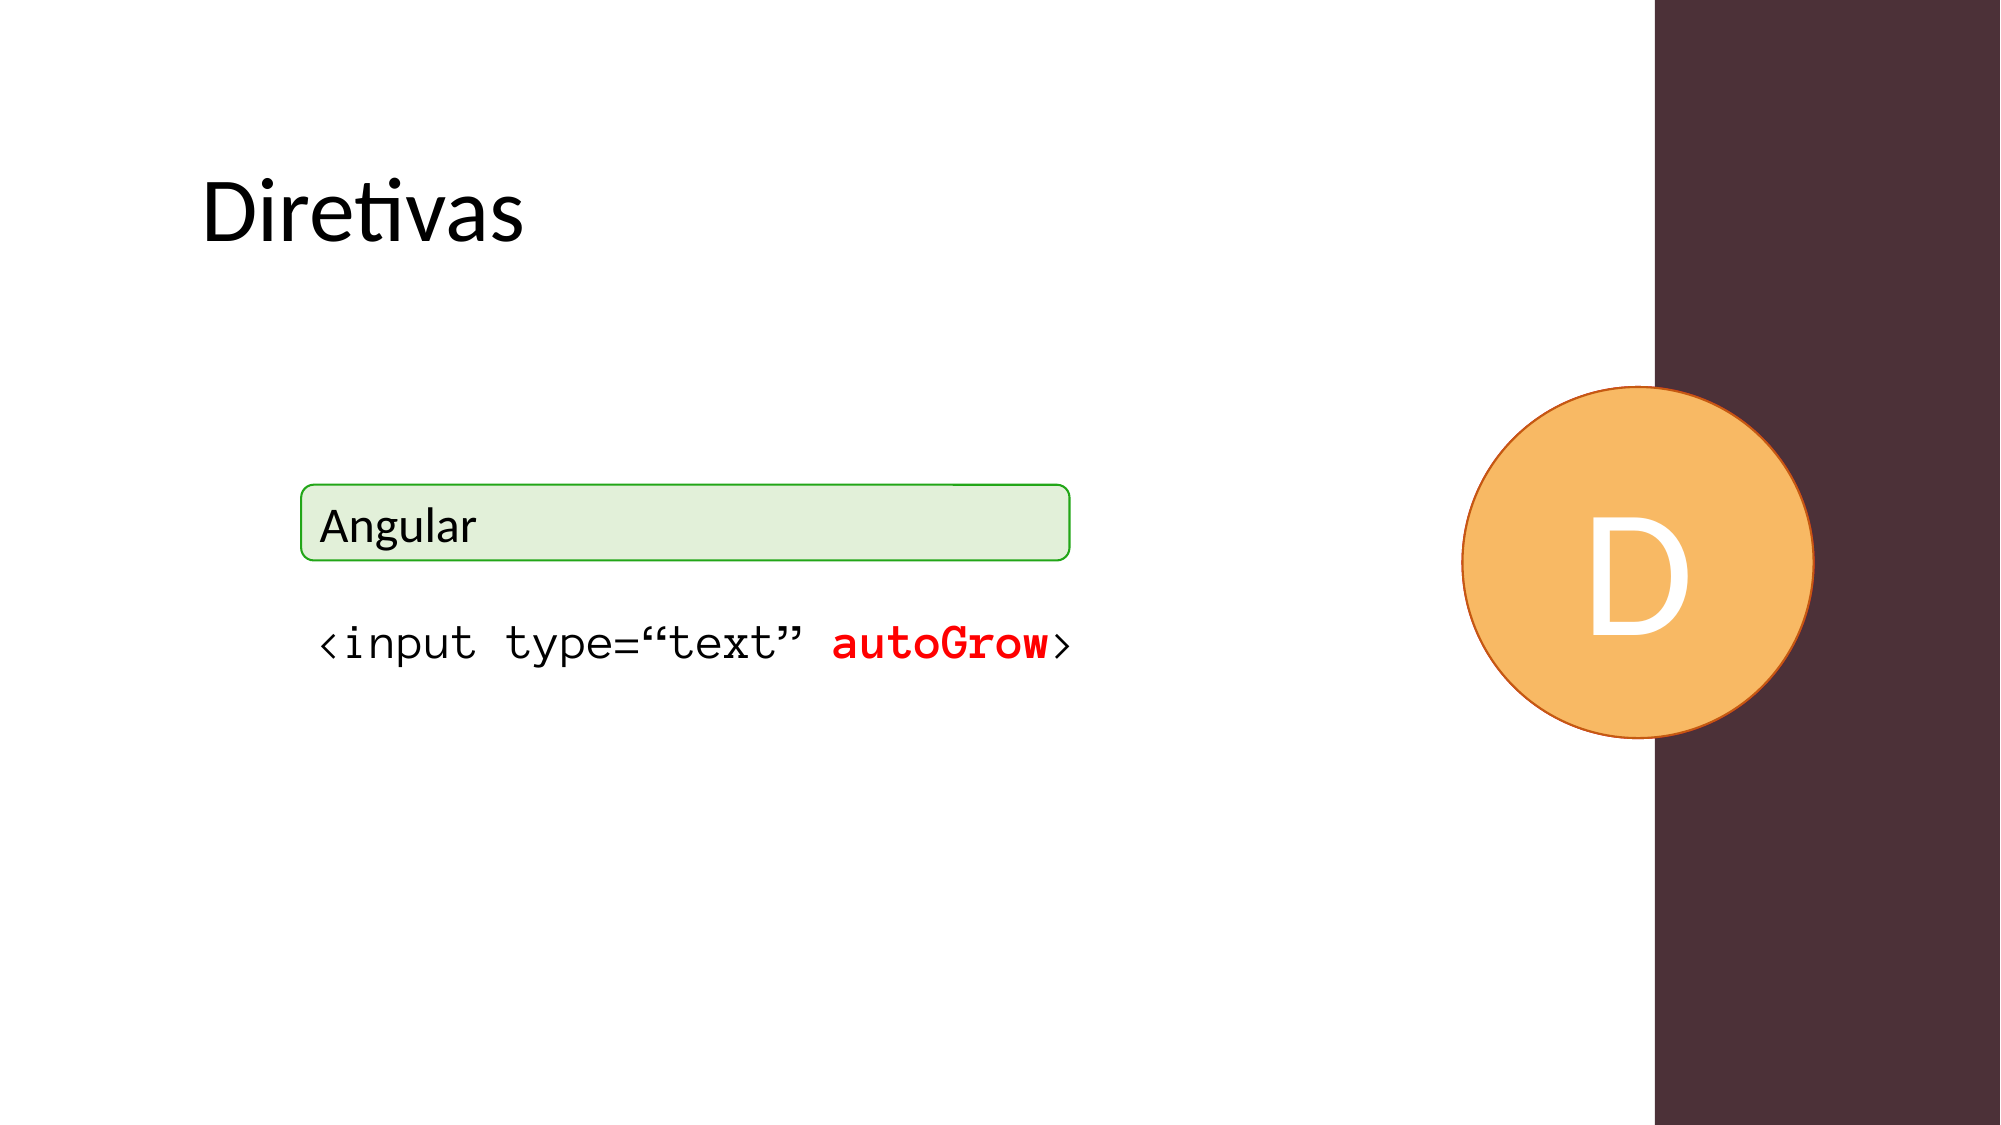

# Diretivas
D

Angular
<input type=“text” autoGrow>